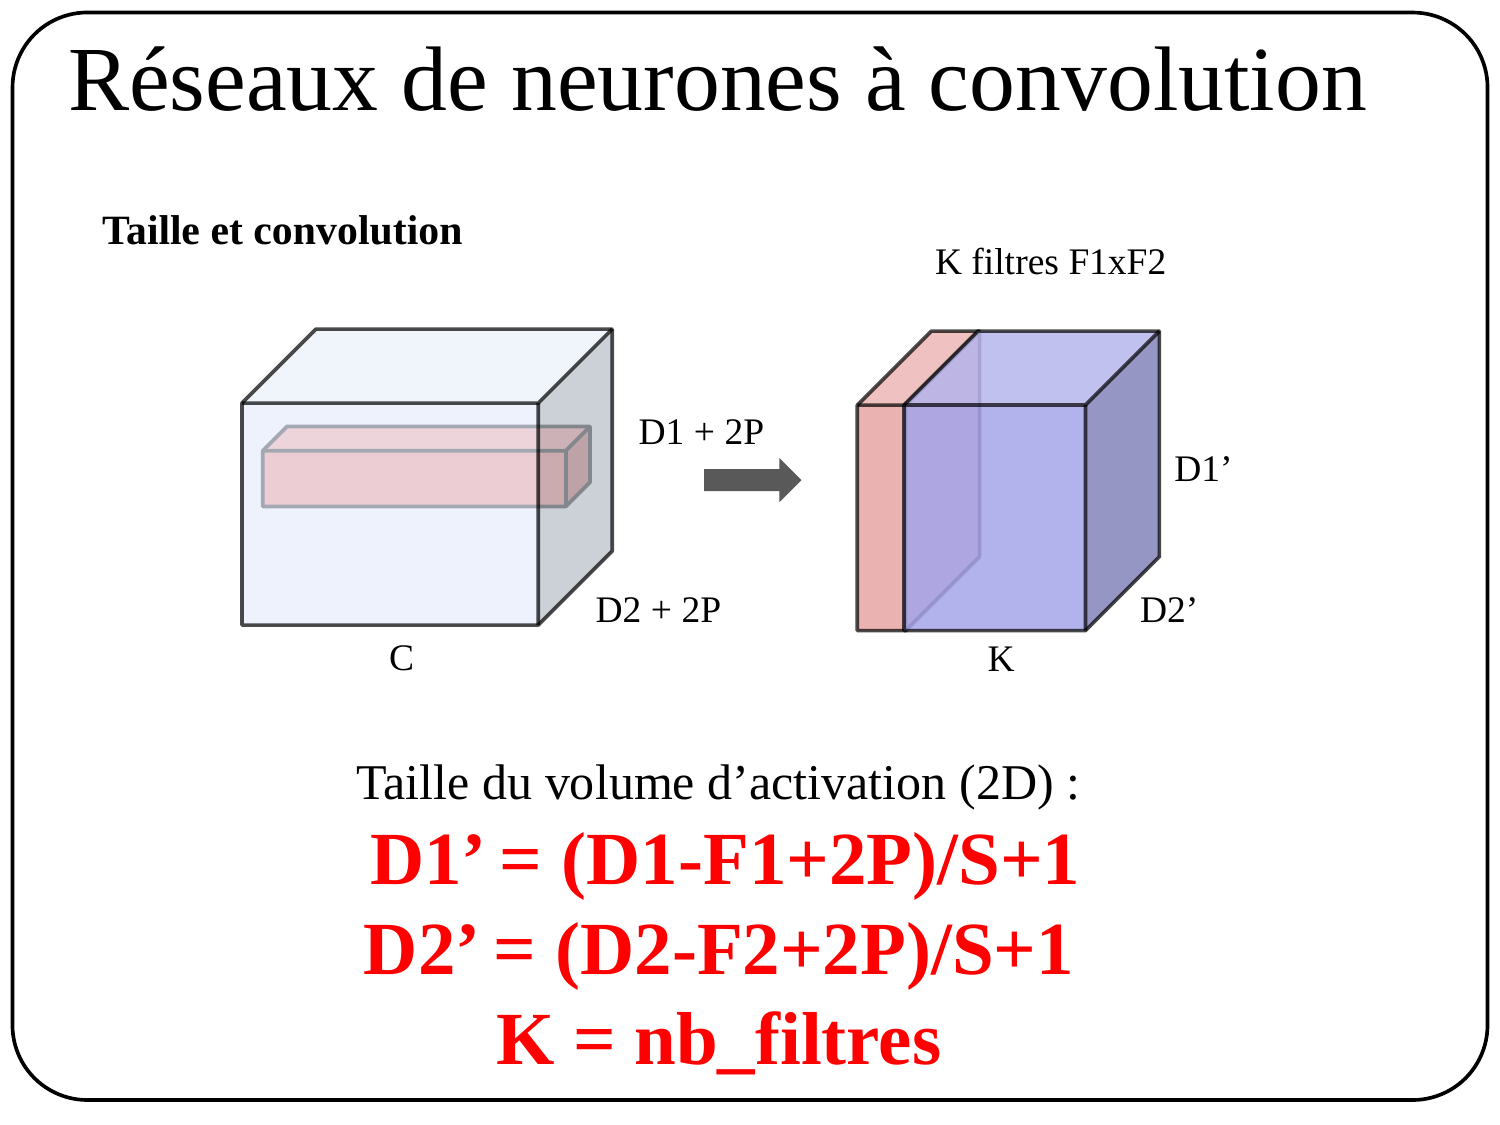

# Réseaux de neurones à convolution
Taille et convolution
K filtres F1xF2

D1 + 2P

D1’

D2 + 2P
D2’
C
K
Taille du volume d’activation (2D) :
 D1’ = (D1-F1+2P)/S+1
D2’ = (D2-F2+2P)/S+1
K = nb_filtres